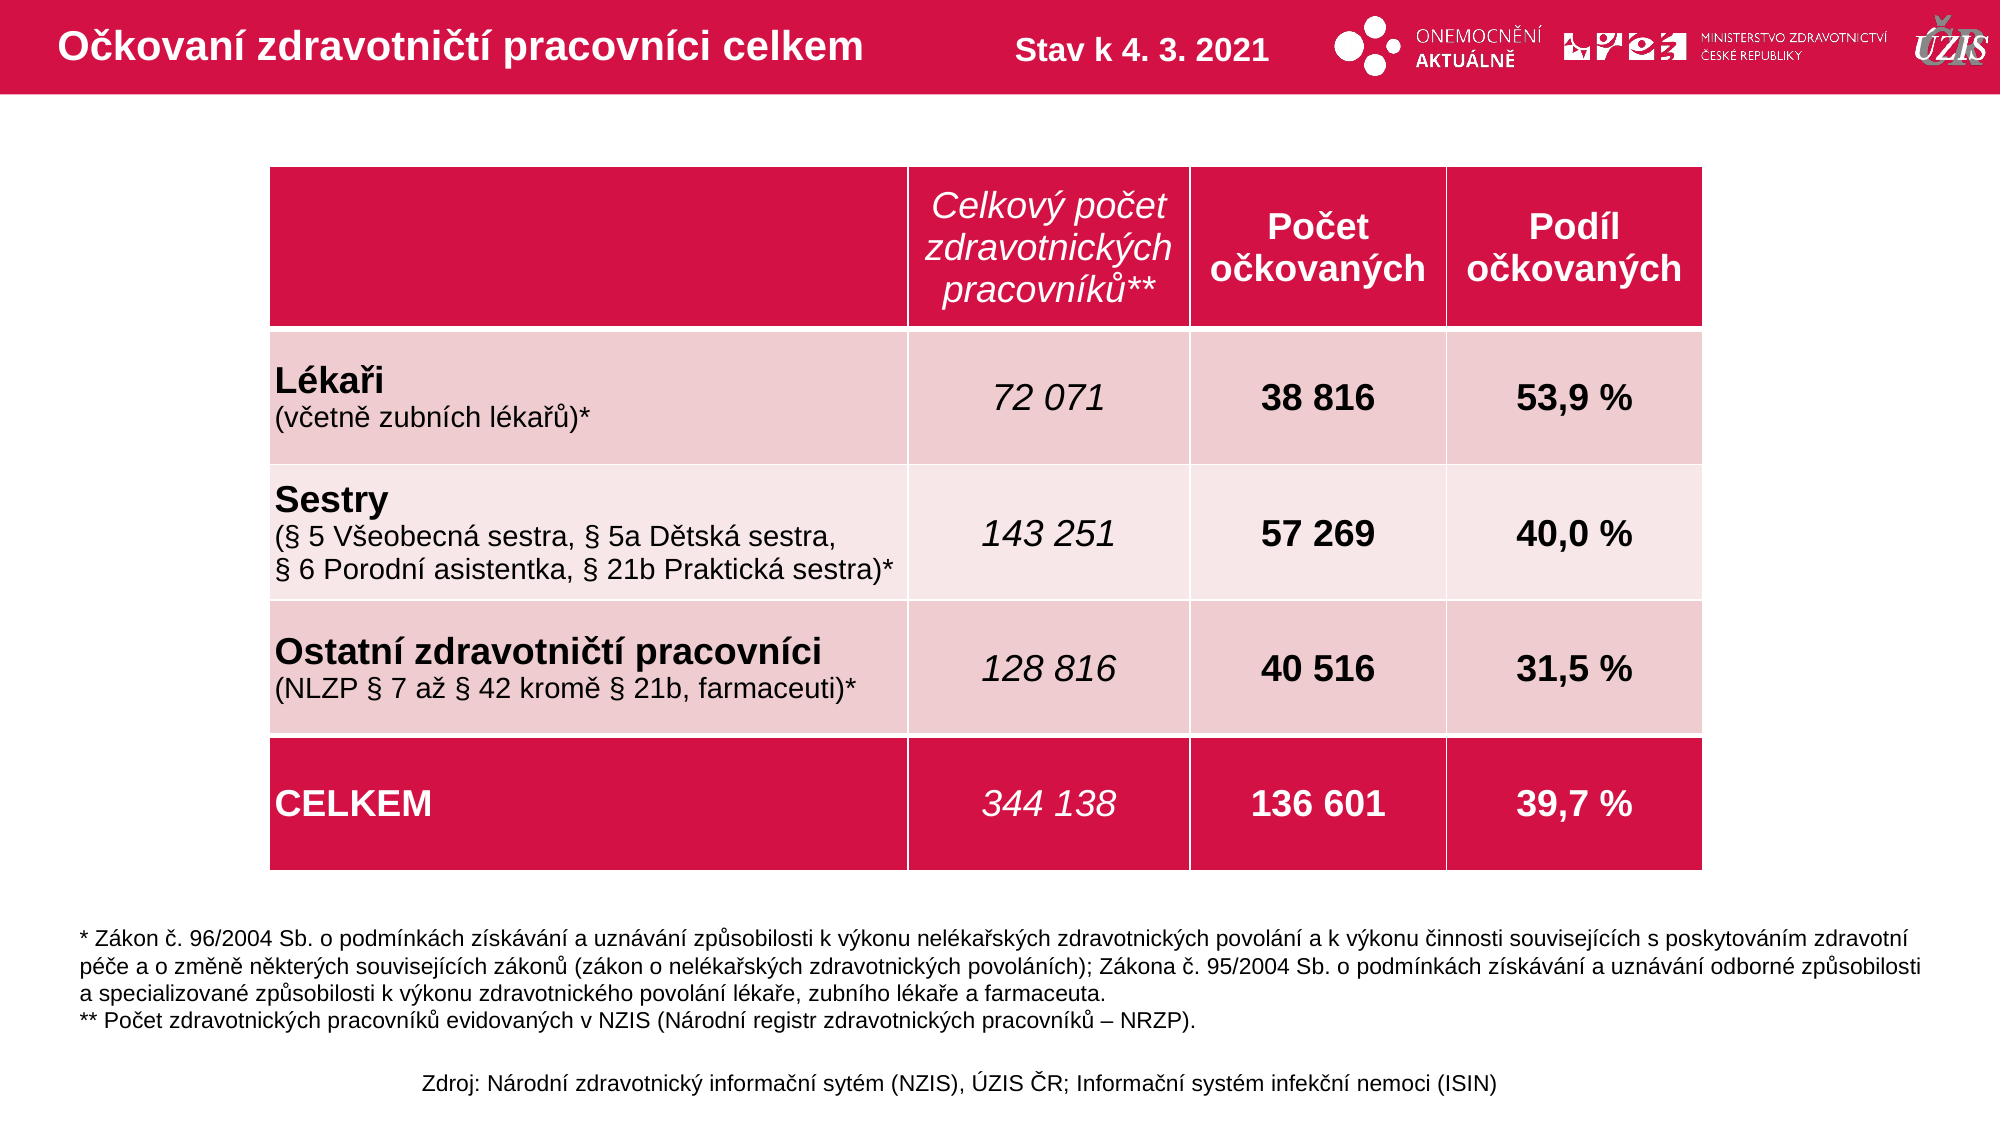

# Očkovaní zdravotničtí pracovníci celkem
Stav k 4. 3. 2021
|  | Celkový počet zdravotnických pracovníků\*\* | Počet očkovaných | Podíl očkovaných |
| --- | --- | --- | --- |
| Lékaři (včetně zubních lékařů)\* | 72 071 | 38 816 | 53,9 % |
| Sestry (§ 5 Všeobecná sestra, § 5a Dětská sestra, § 6 Porodní asistentka, § 21b Praktická sestra)\* | 143 251 | 57 269 | 40,0 % |
| Ostatní zdravotničtí pracovníci (NLZP § 7 až § 42 kromě § 21b, farmaceuti)\* | 128 816 | 40 516 | 31,5 % |
| CELKEM | 344 138 | 136 601 | 39,7 % |
* Zákon č. 96/2004 Sb. o podmínkách získávání a uznávání způsobilosti k výkonu nelékařských zdravotnických povolání a k výkonu činnosti souvisejících s poskytováním zdravotní péče a o změně některých souvisejících zákonů (zákon o nelékařských zdravotnických povoláních); Zákona č. 95/2004 Sb. o podmínkách získávání a uznávání odborné způsobilosti a specializované způsobilosti k výkonu zdravotnického povolání lékaře, zubního lékaře a farmaceuta.
** Počet zdravotnických pracovníků evidovaných v NZIS (Národní registr zdravotnických pracovníků – NRZP).
Zdroj: Národní zdravotnický informační sytém (NZIS), ÚZIS ČR; Informační systém infekční nemoci (ISIN)